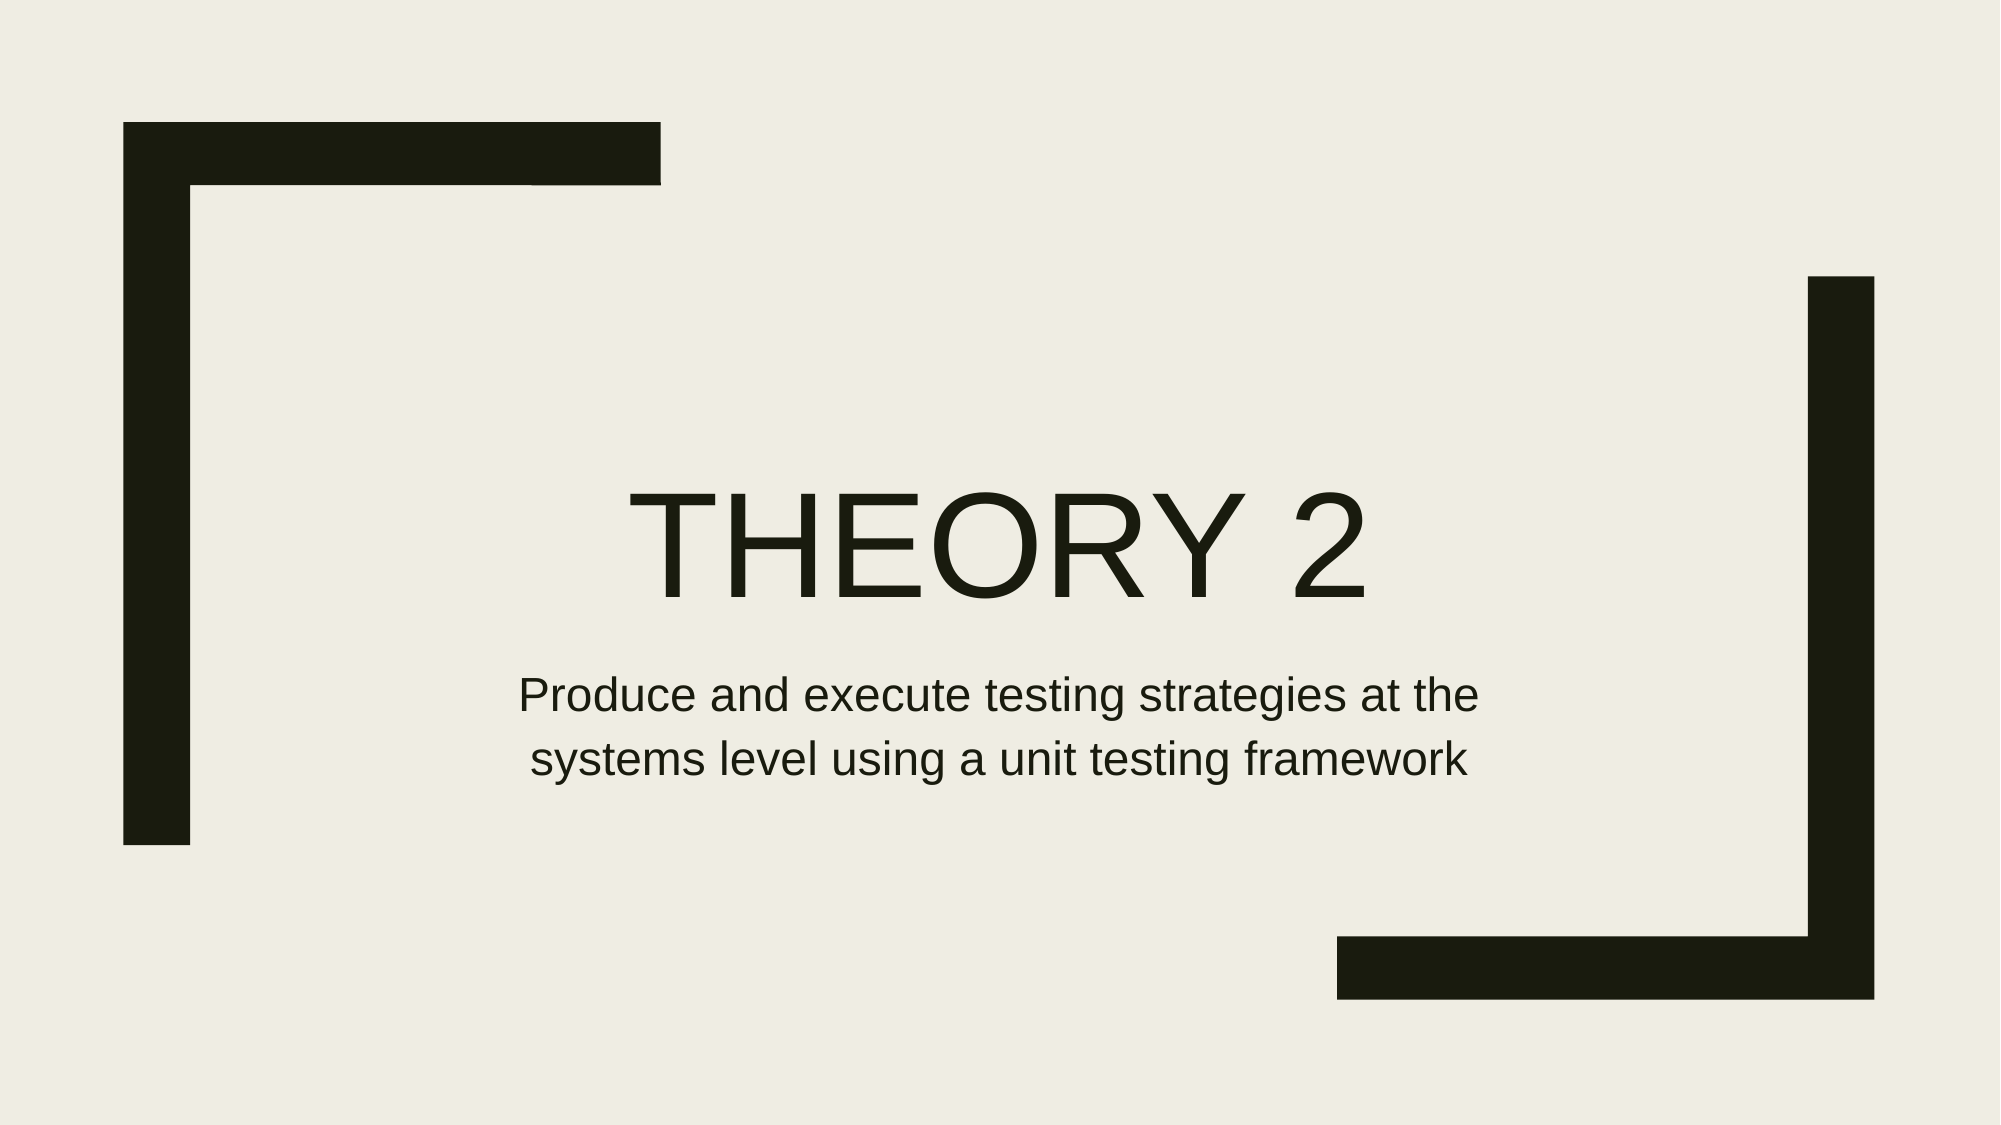

# Theory 2
Produce and execute testing strategies at the systems level using a unit testing framework